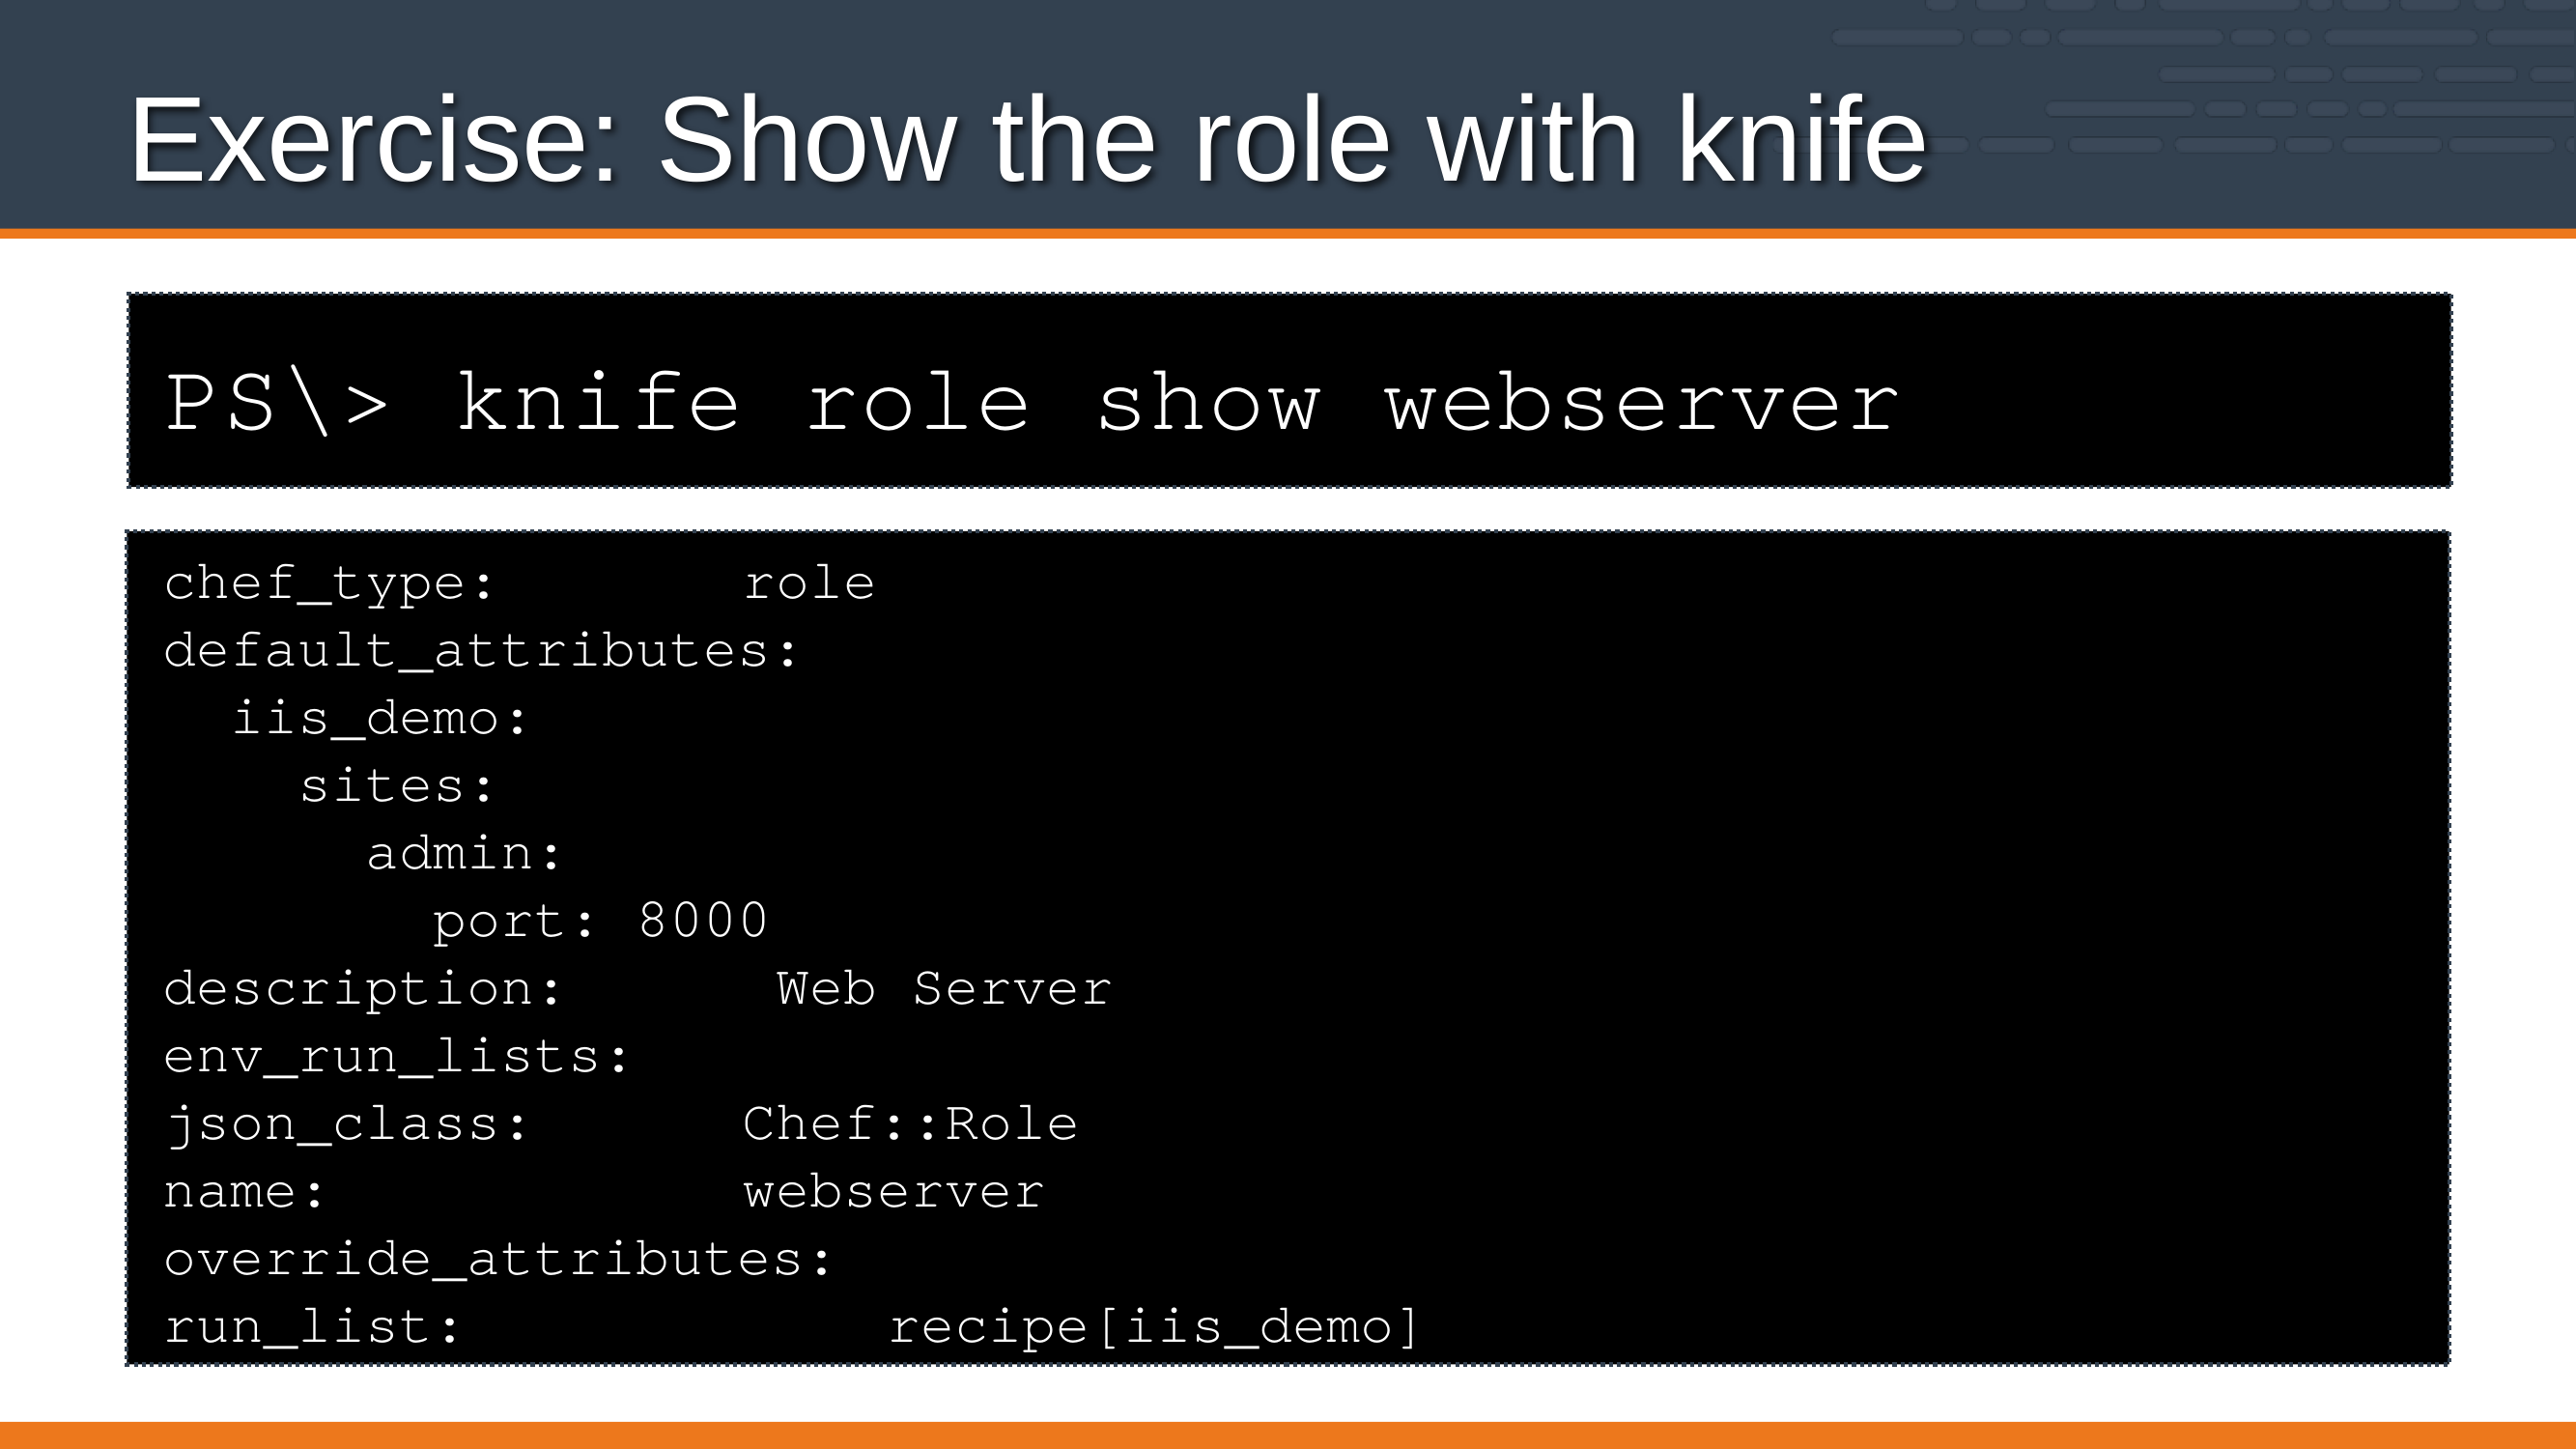

Exercise: Show the role with knife
PS\> knife role show webserver
chef_type:		role
default_attributes:
  iis_demo:
    sites:
      admin:
        port: 8000
description:		 Web Server
env_run_lists:
json_class:		Chef::Role
name:			webserver
override_attributes:
run_list:			recipe[iis_demo]